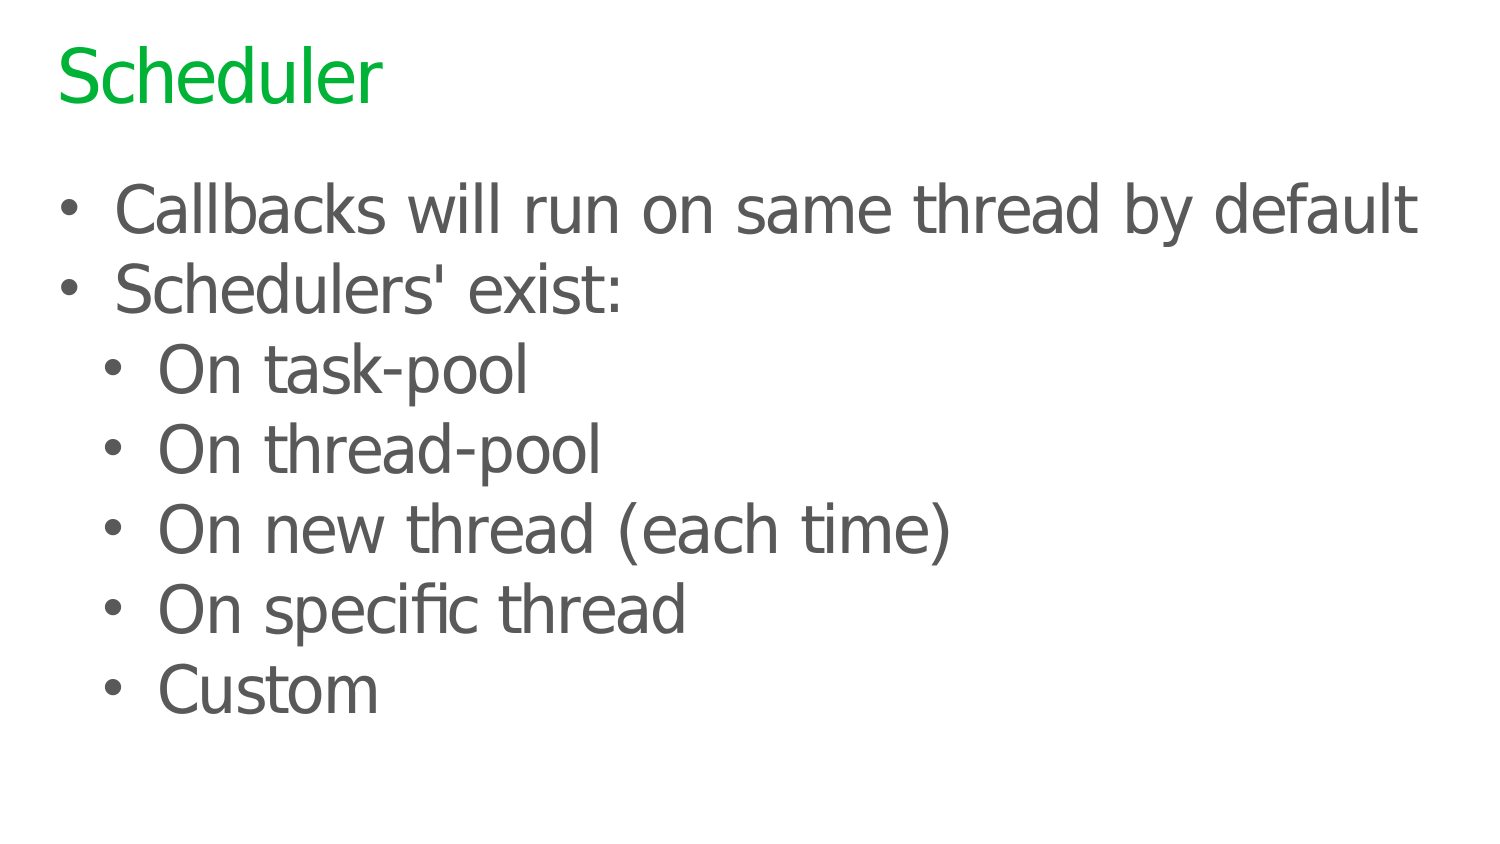

# Scheduler
Callbacks will run on same thread by default
Schedulers' exist:
On task-pool
On thread-pool
On new thread (each time)
On specific thread
Custom